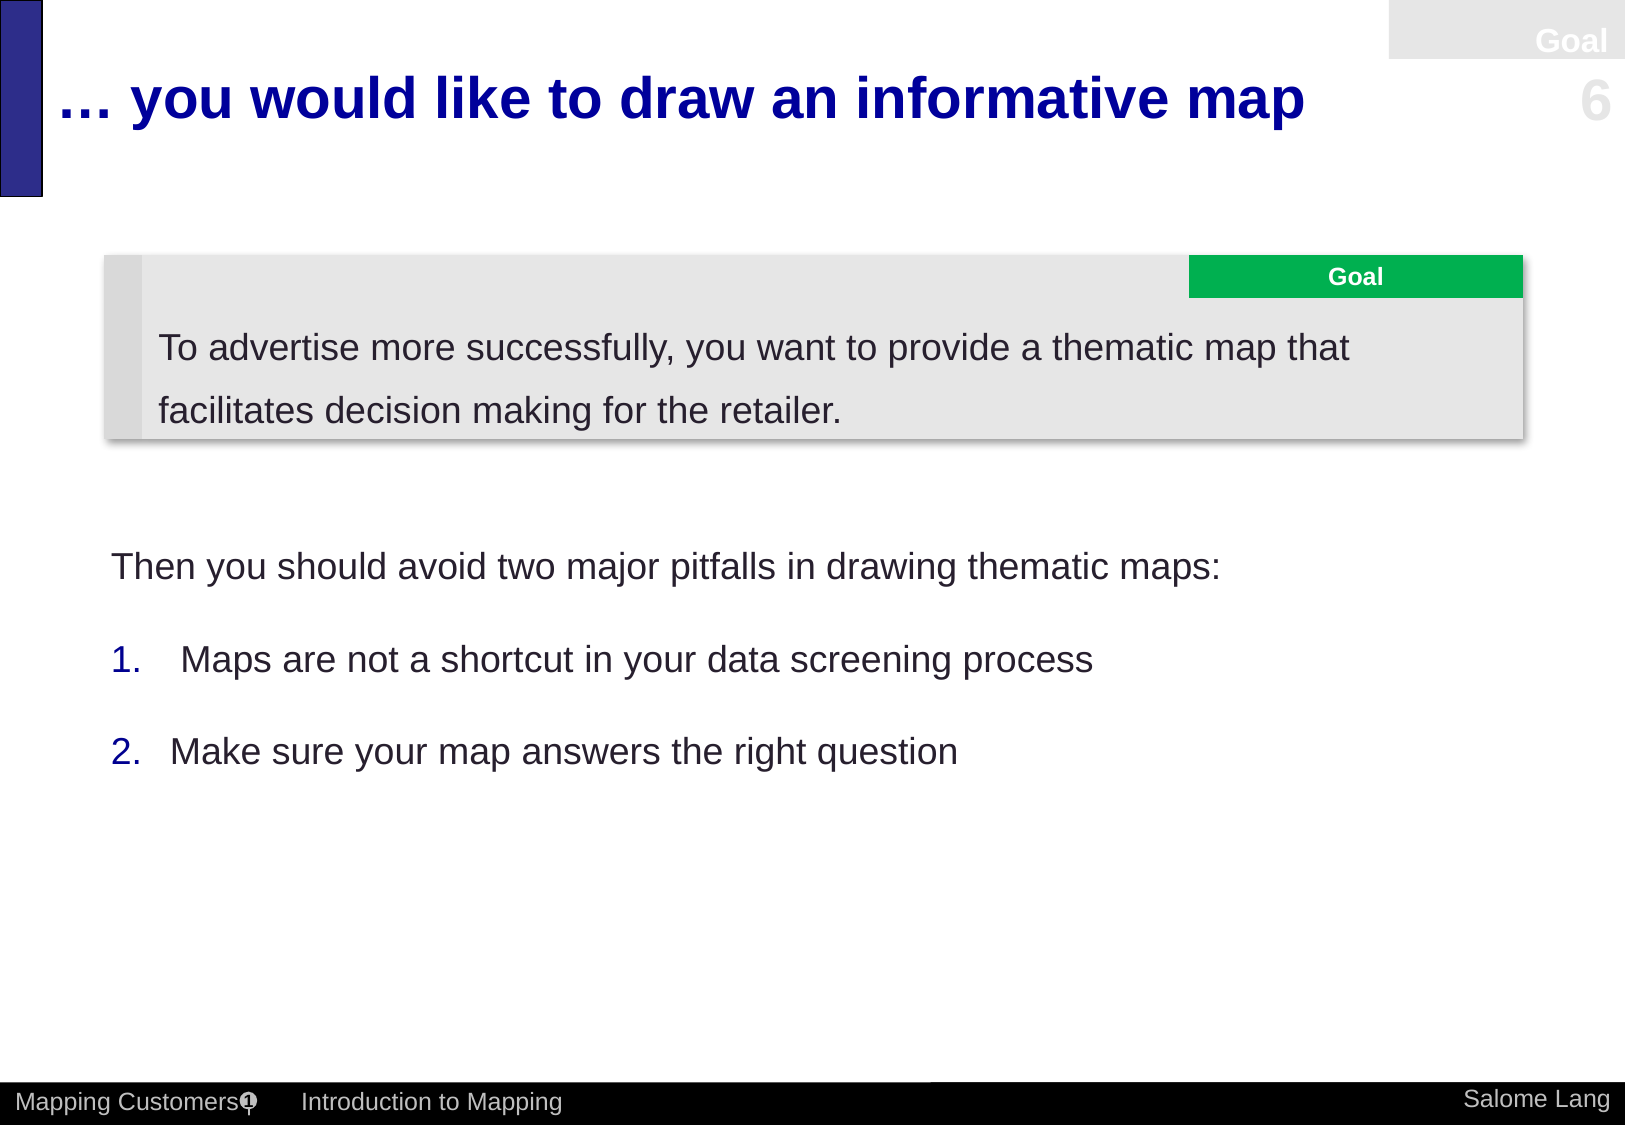

Goal
# … you would like to draw an informative map

Then you should avoid two major pitfalls in drawing thematic maps:
 Maps are not a shortcut in your data screening process
Make sure your map answers the right question
|  |  | Goal |
| --- | --- | --- |
|  | To advertise more successfully, you want to provide a thematic map that facilitates decision making for the retailer. |  |
Salome Lang
Mapping Customers |       Introduction to Mapping
1